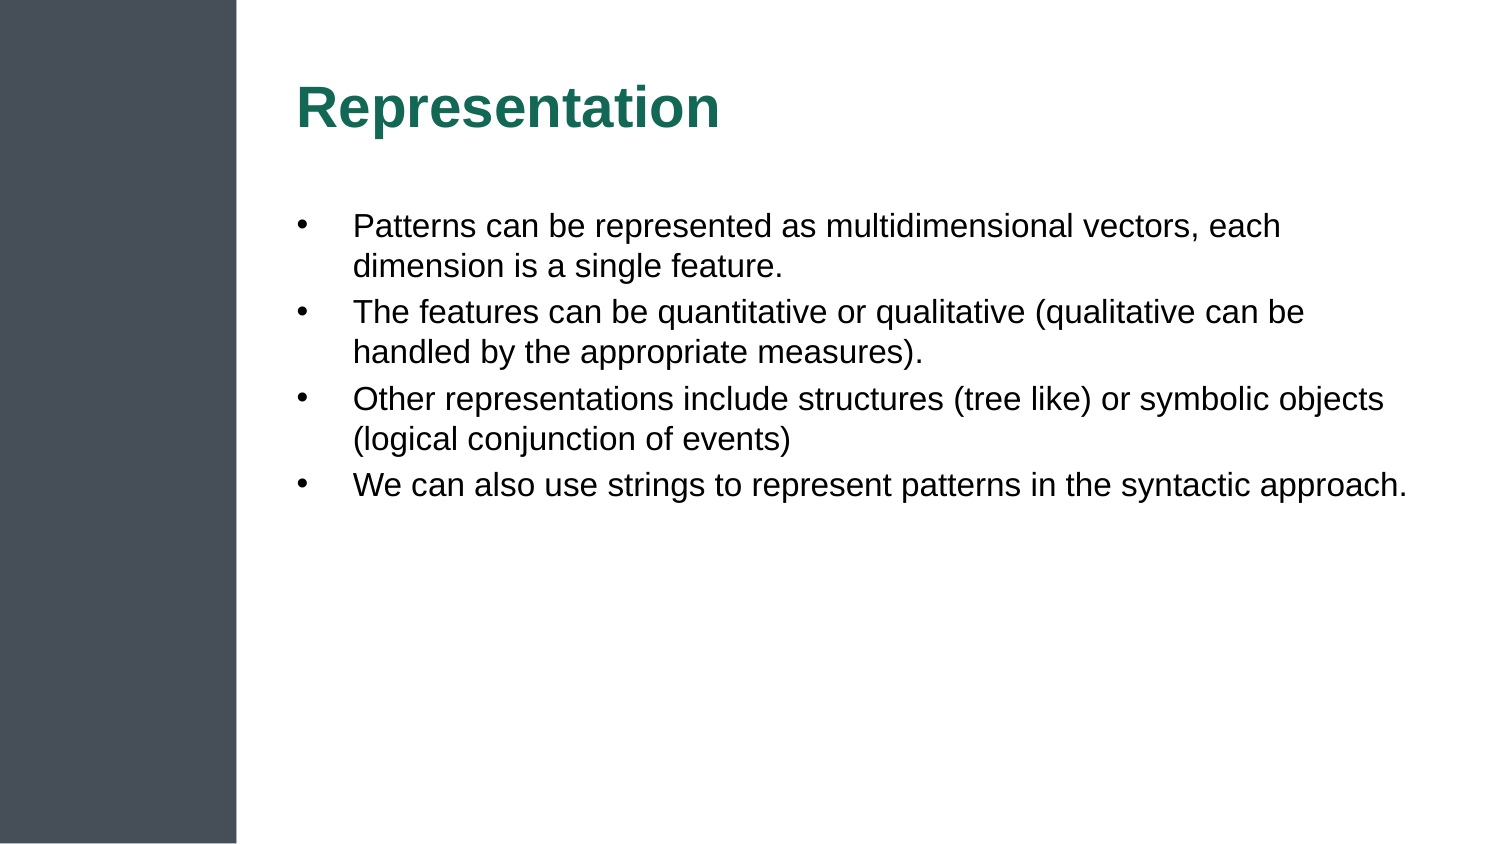

# Representation
Patterns can be represented as multidimensional vectors, each dimension is a single feature.
The features can be quantitative or qualitative (qualitative can be handled by the appropriate measures).
Other representations include structures (tree like) or symbolic objects (logical conjunction of events)
We can also use strings to represent patterns in the syntactic approach.